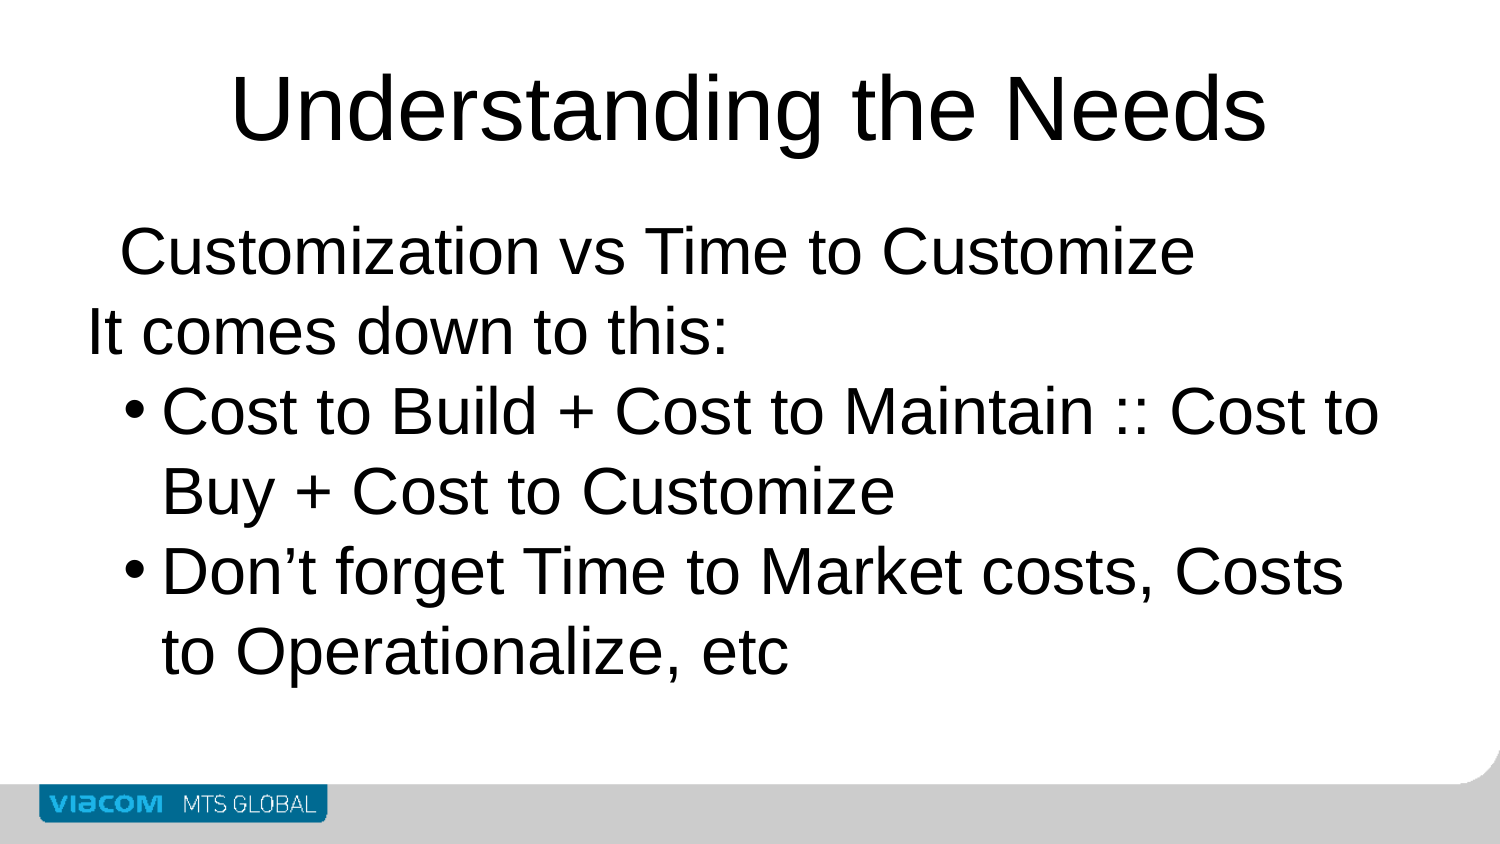

# Understanding the Needs
Customization vs Time to Customize
It comes down to this:
Cost to Build + Cost to Maintain :: Cost to Buy + Cost to Customize
Don’t forget Time to Market costs, Costs to Operationalize, etc